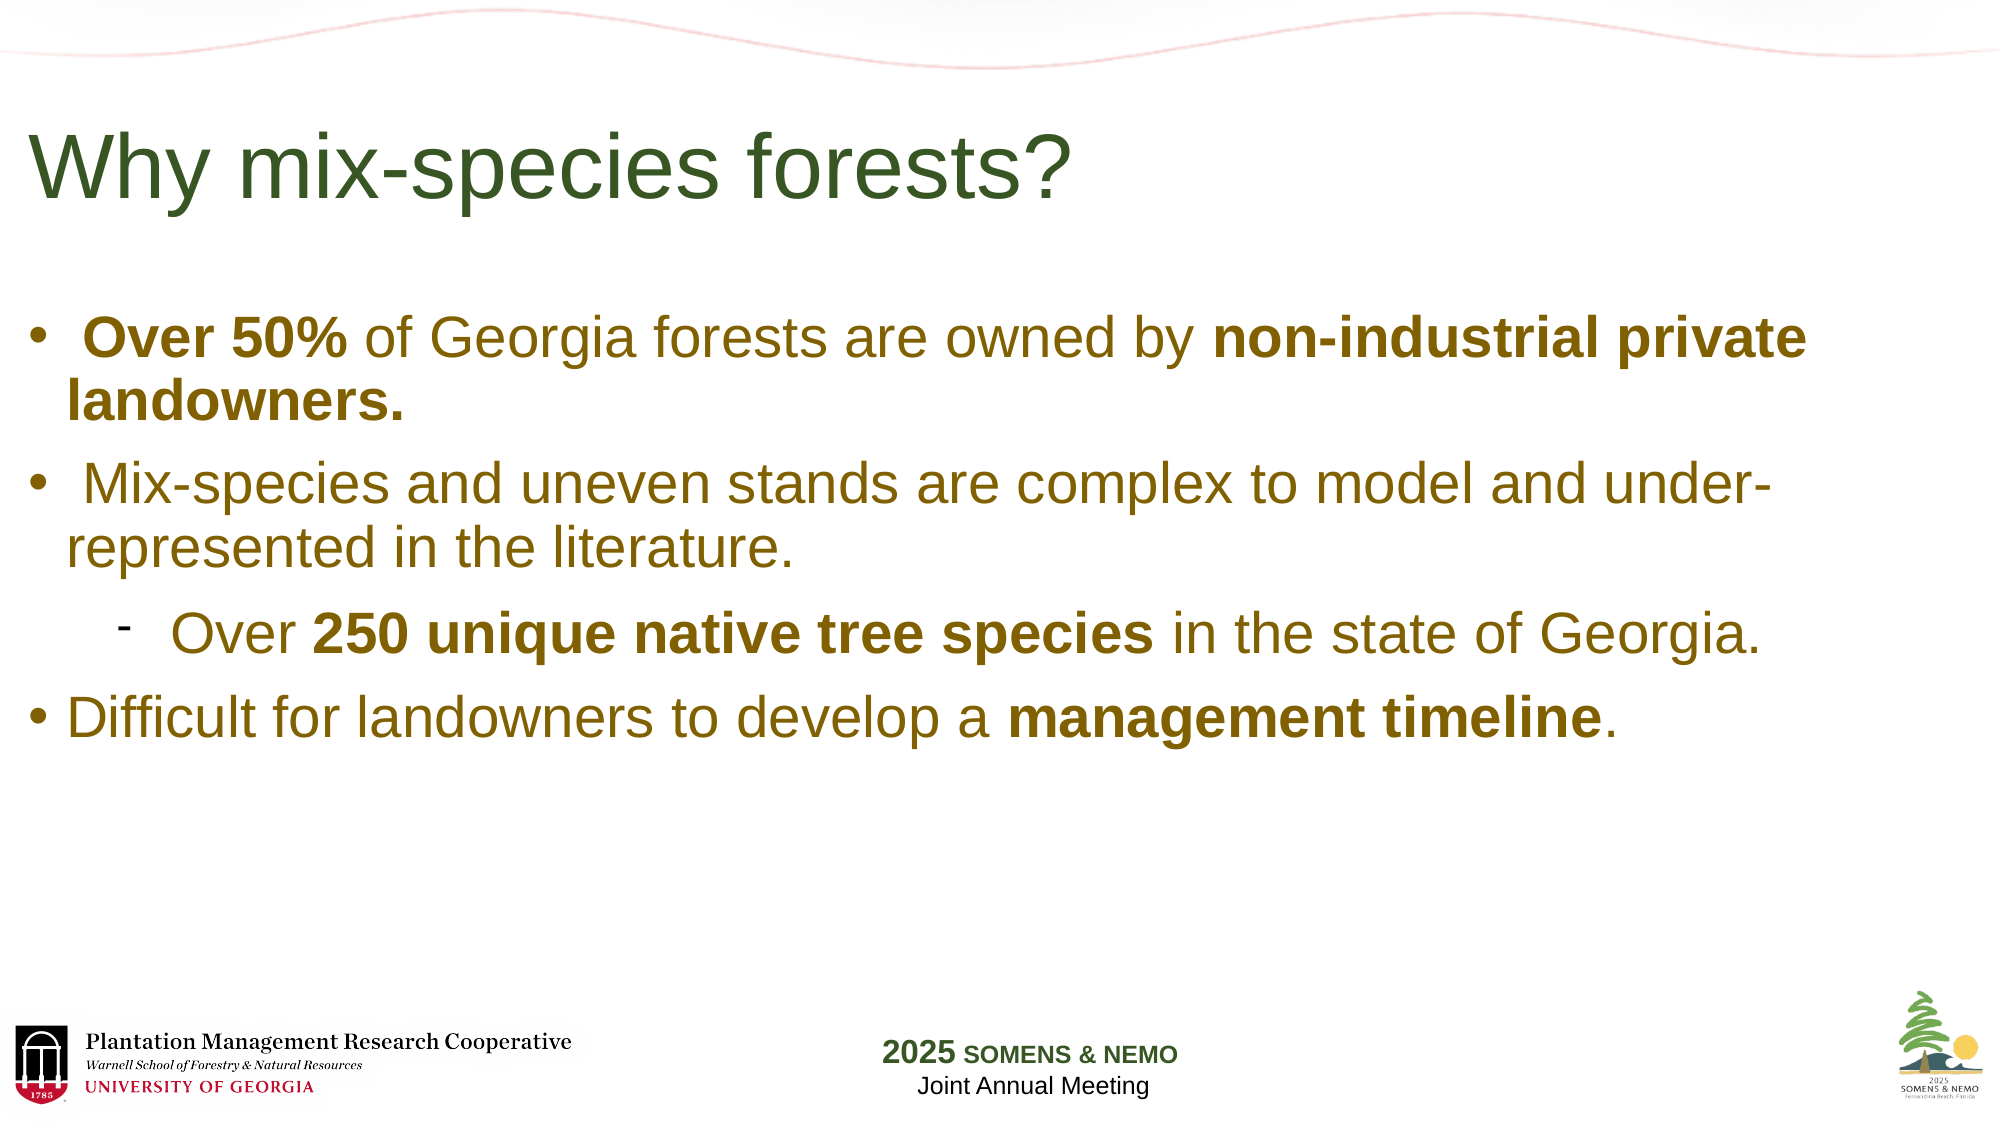

# Why mix-species forests?
 Over 50% of Georgia forests are owned by non-industrial private landowners.
 Mix-species and uneven stands are complex to model and under-represented in the literature.
Over 250 unique native tree species in the state of Georgia.
Difficult for landowners to develop a management timeline.